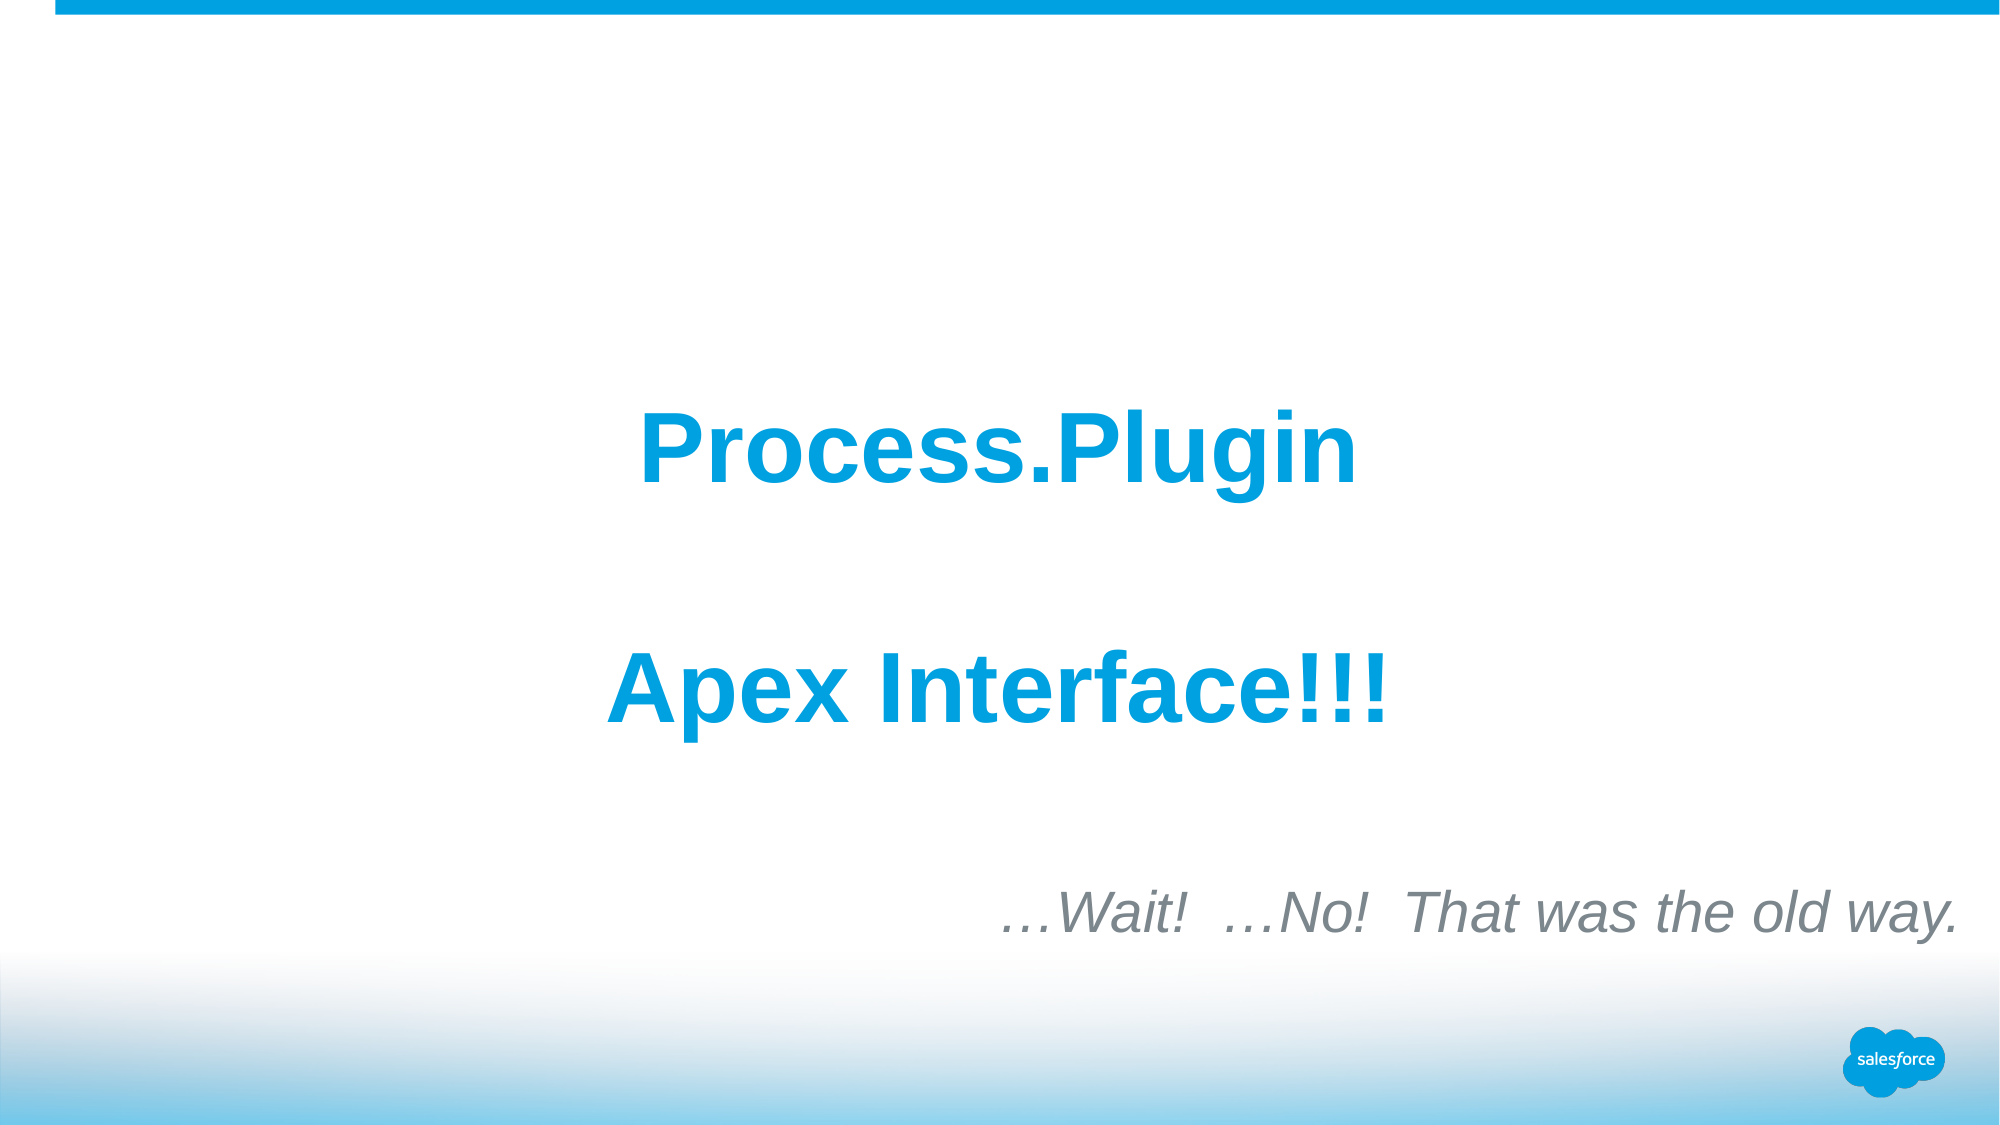

# Process.Plugin Apex Interface!!!
…Wait!  …No!  That was the old way.